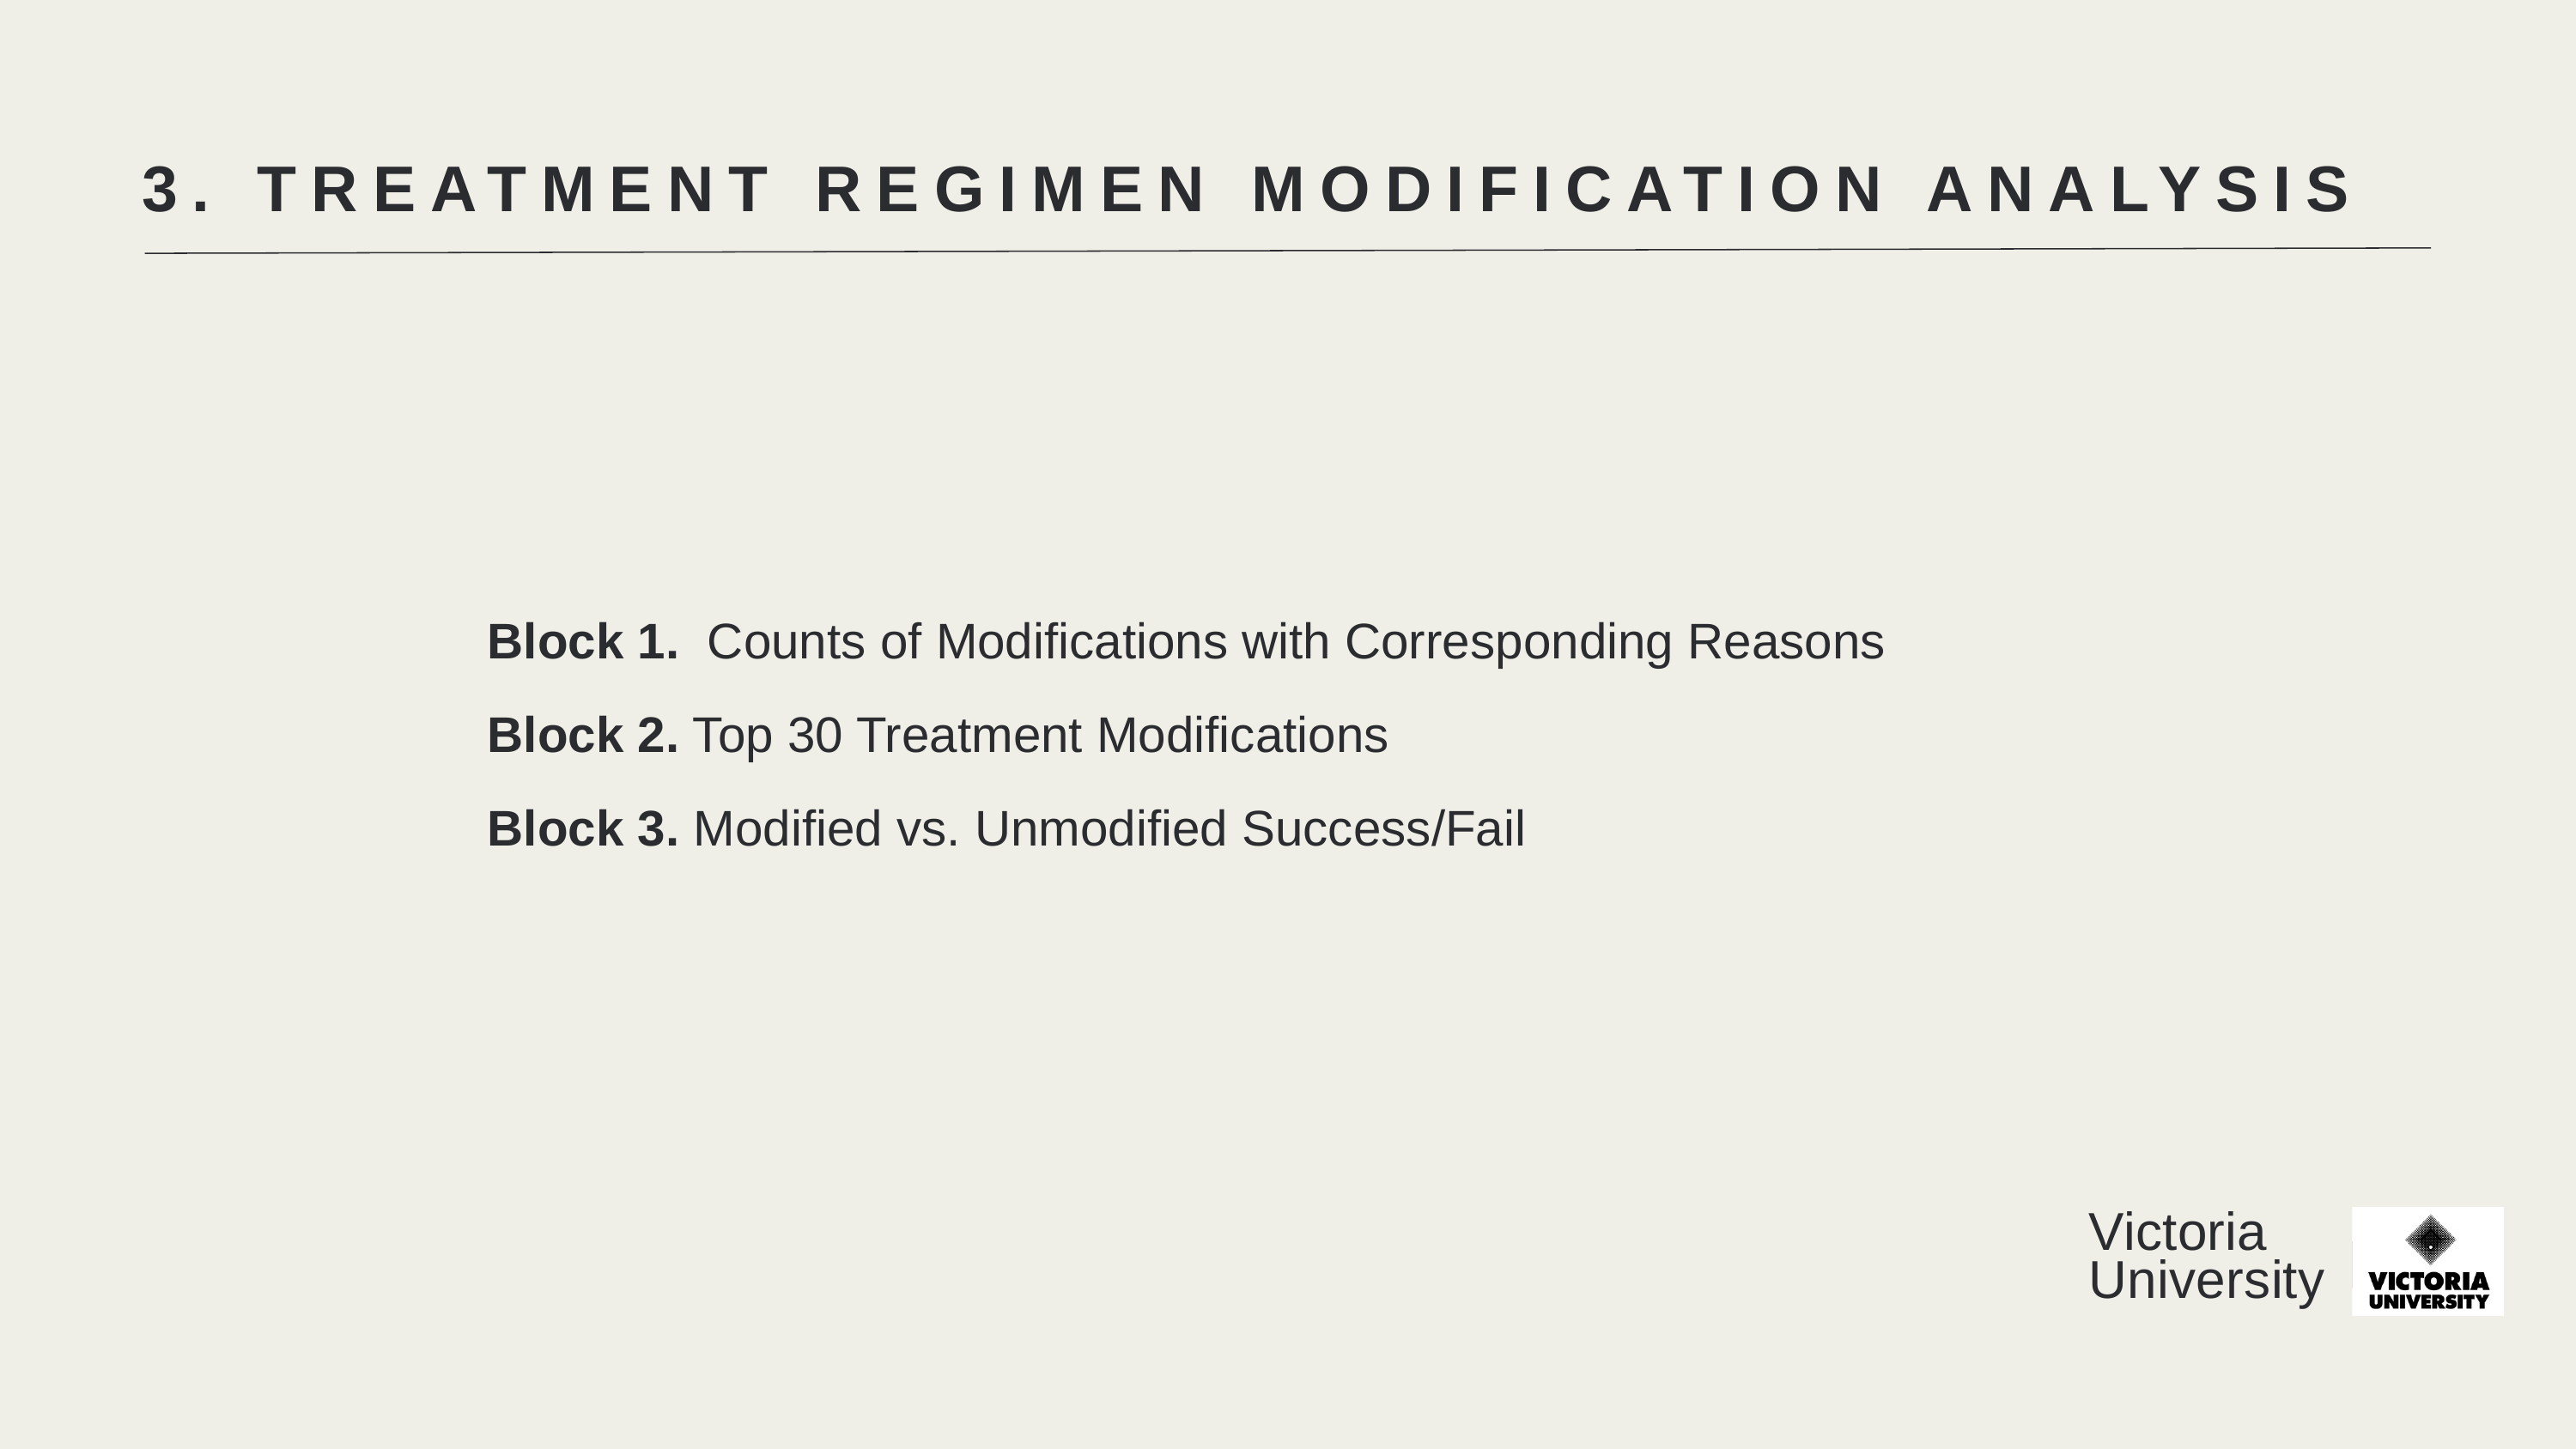

3. TREATMENT REGIMEN MODIFICATION ANALYSIS

Block 1.  Counts of Modifications with Corresponding Reasons
Block 2. Top 30 Treatment Modifications
Block 3. Modified vs. Unmodified Success/Fail

Victoria
University